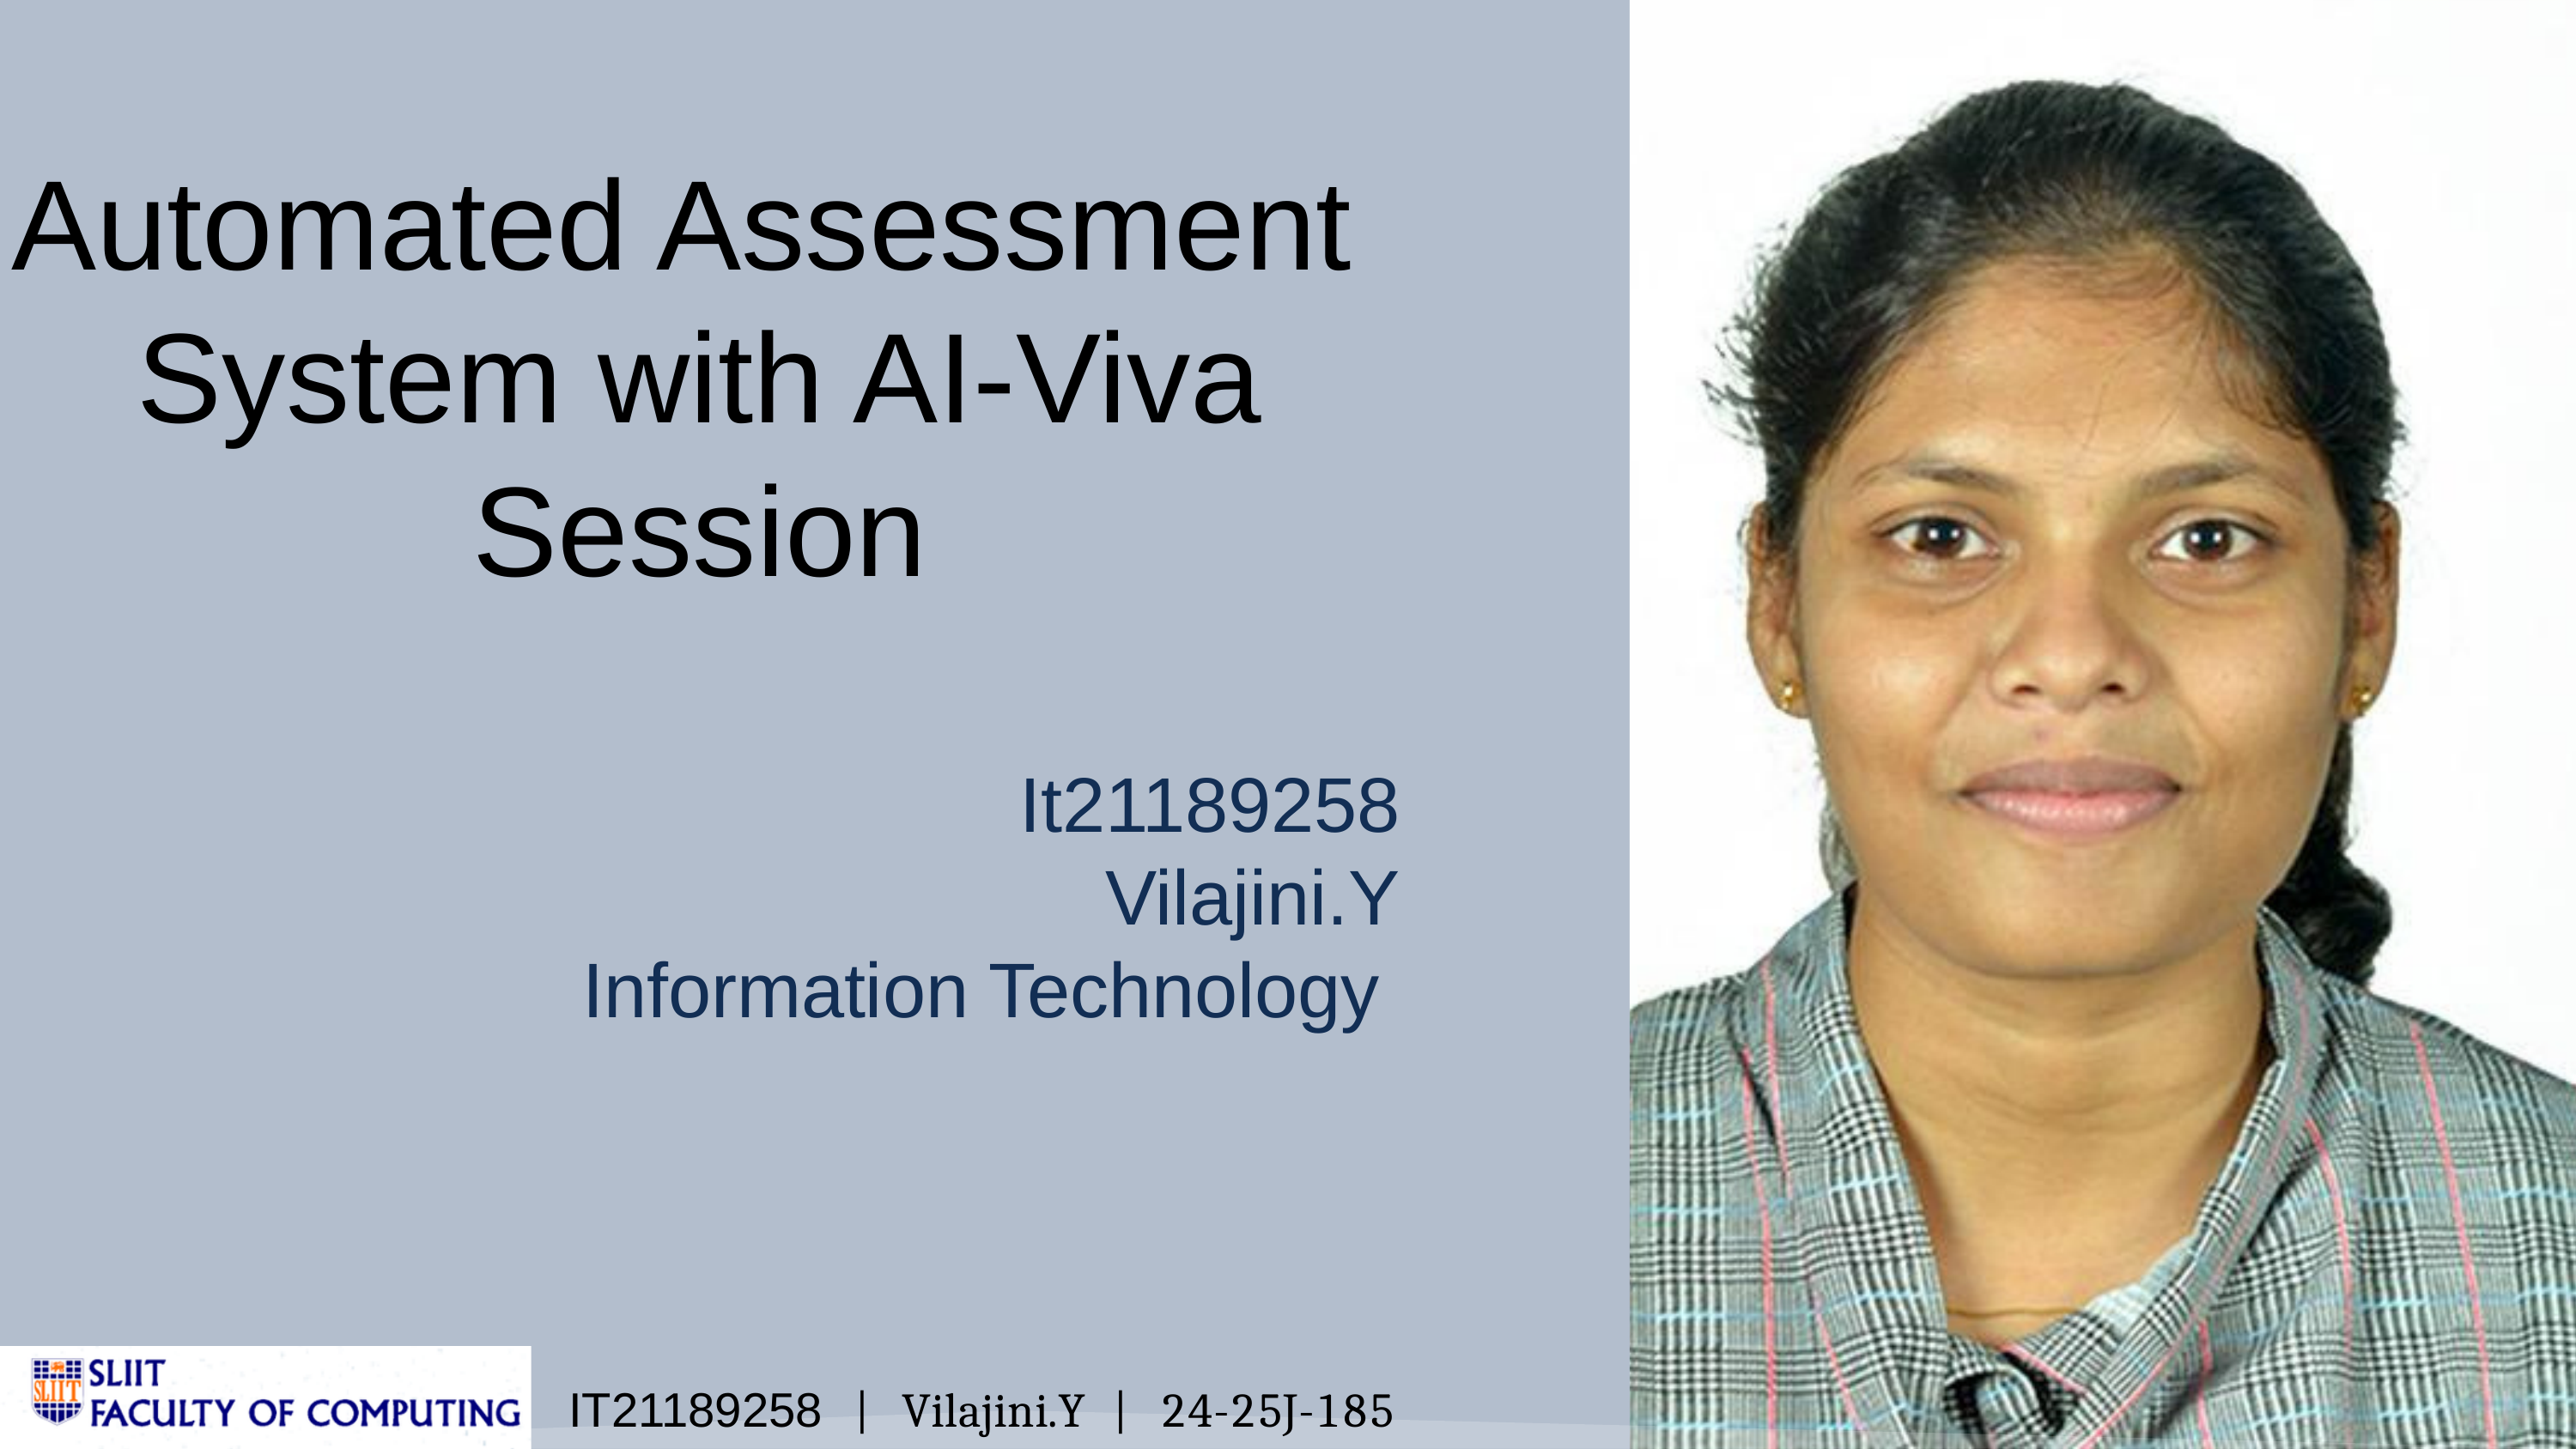

Automated Assessment  System with AI-Viva Session

It21189258
Vilajini.Y
Information Technology

IT21189258   |   Vilajini.Y  |   24-25J-185